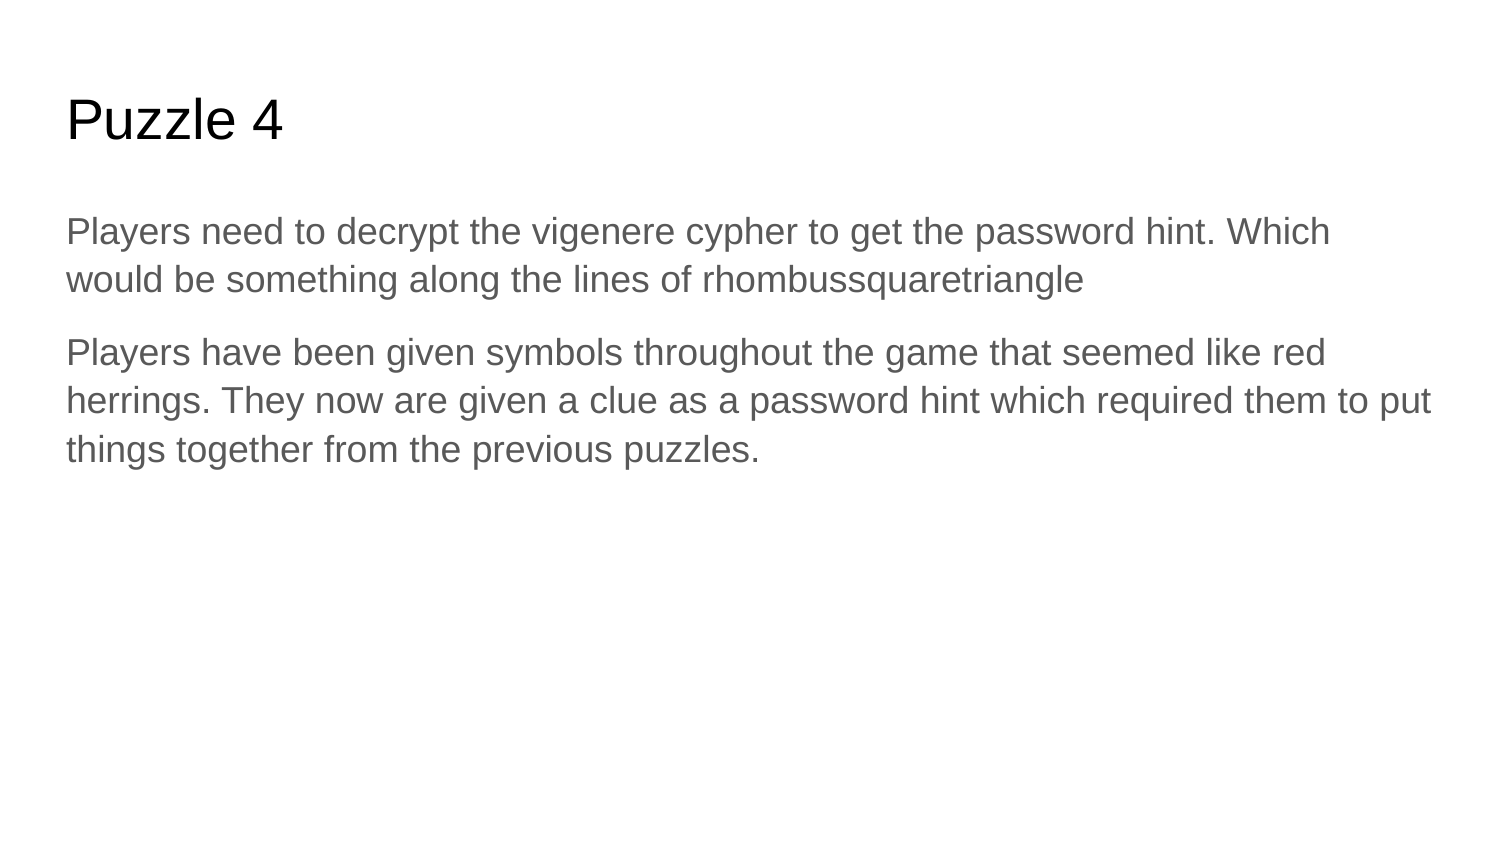

# Puzzle 4
Players need to decrypt the vigenere cypher to get the password hint. Which would be something along the lines of rhombussquaretriangle
Players have been given symbols throughout the game that seemed like red herrings. They now are given a clue as a password hint which required them to put things together from the previous puzzles.